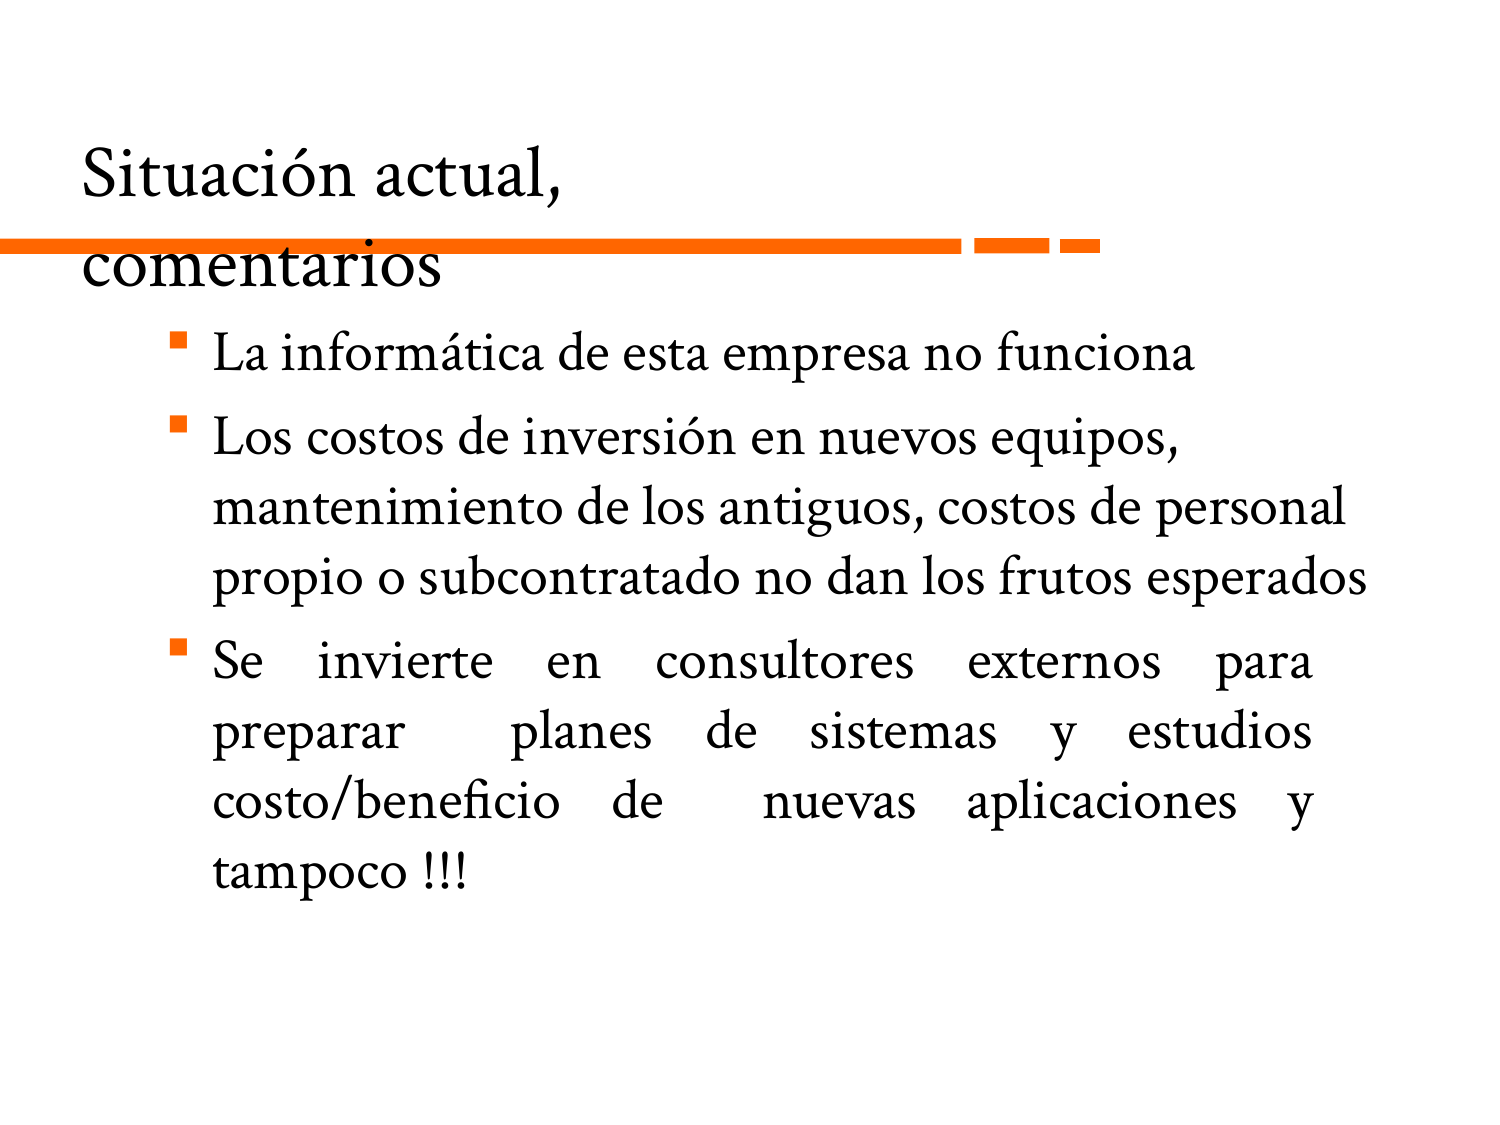

# Situación actual, comentarios

La informática de esta empresa no funciona
Los costos de inversión en nuevos equipos,  mantenimiento de los antiguos, costos de personal  propio o subcontratado no dan los frutos esperados
Se invierte en consultores externos para preparar  planes de sistemas y estudios costo/beneficio de  nuevas aplicaciones y tampoco !!!